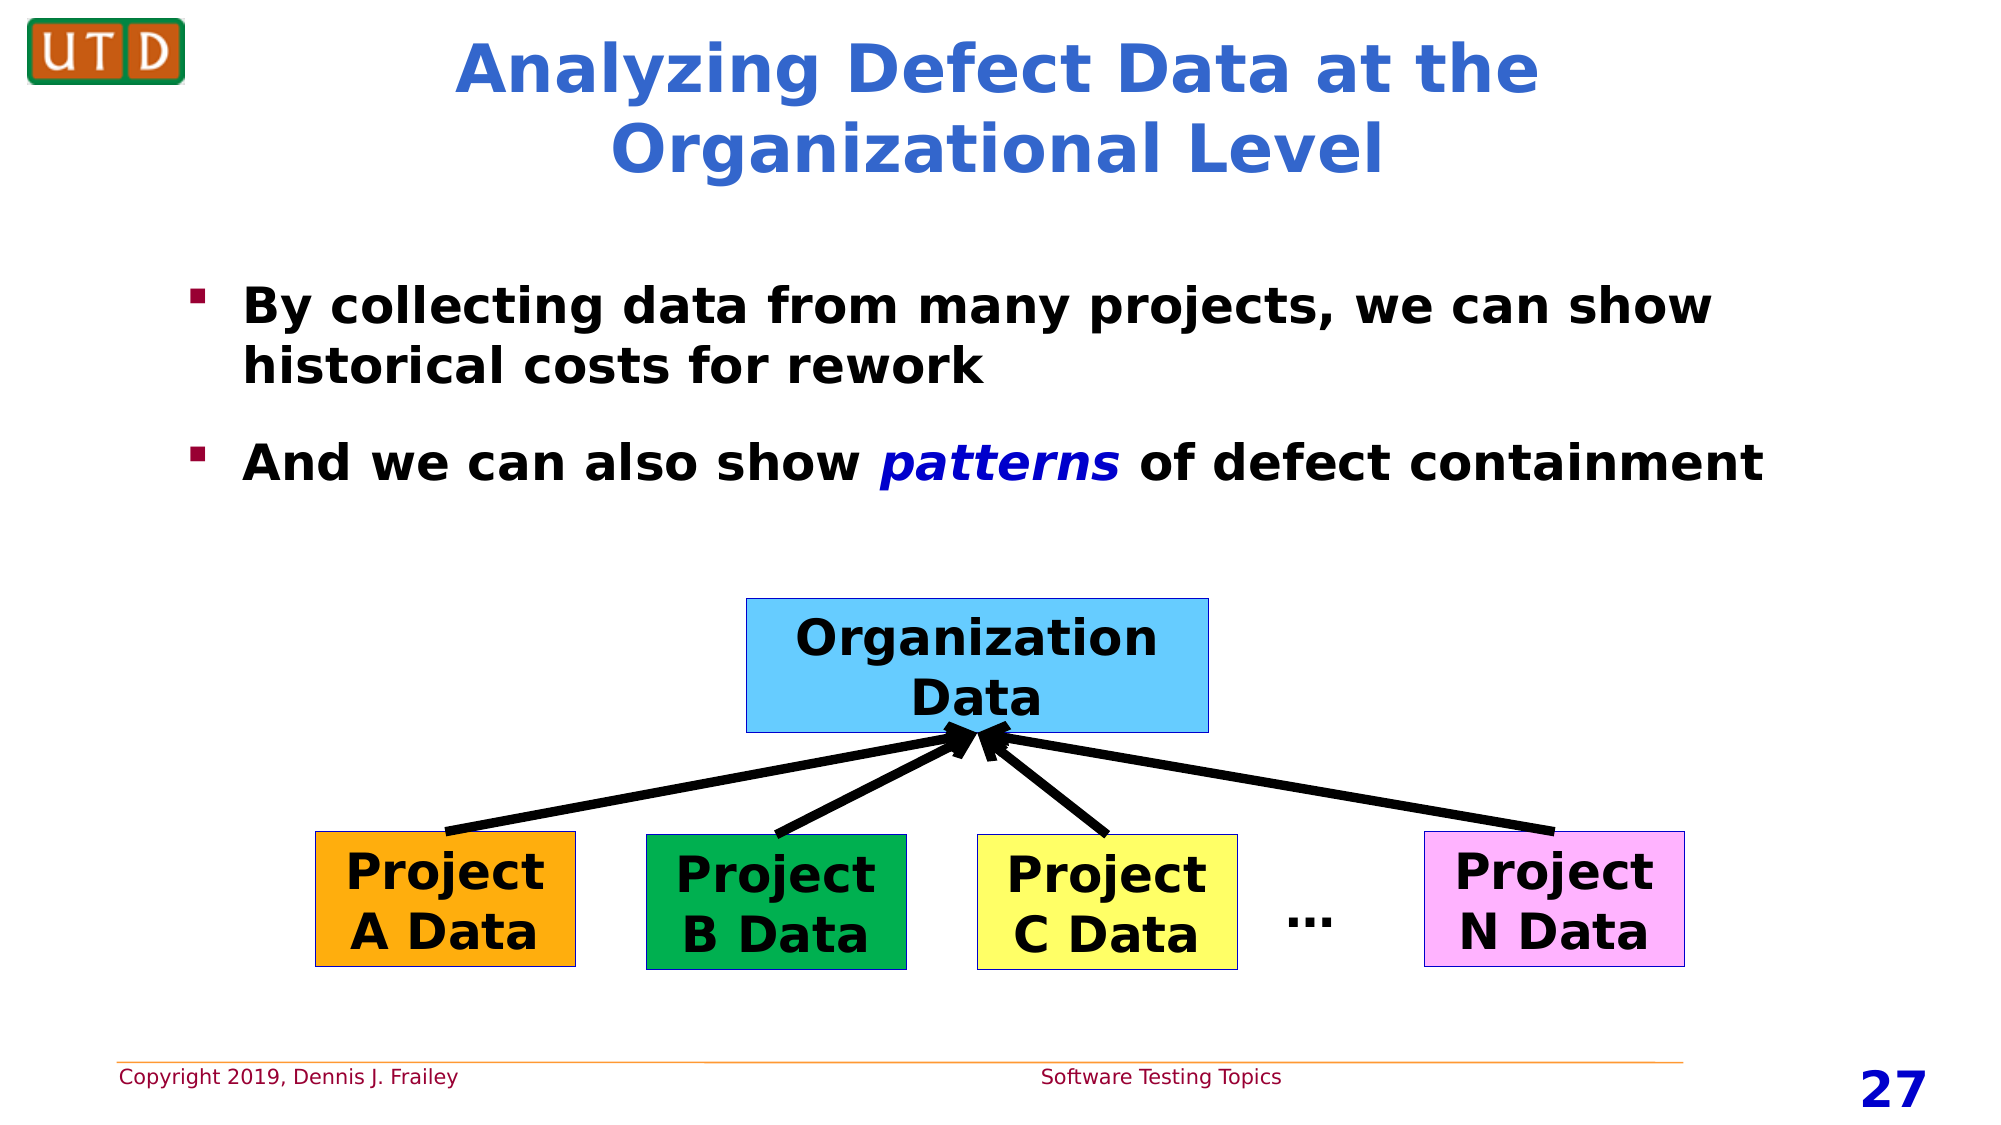

# Analyzing Defect Data at the Organizational Level
By collecting data from many projects, we can show historical costs for rework
And we can also show patterns of defect containment
Organization Data
Project N Data
Project A Data
Project B Data
Project C Data
…